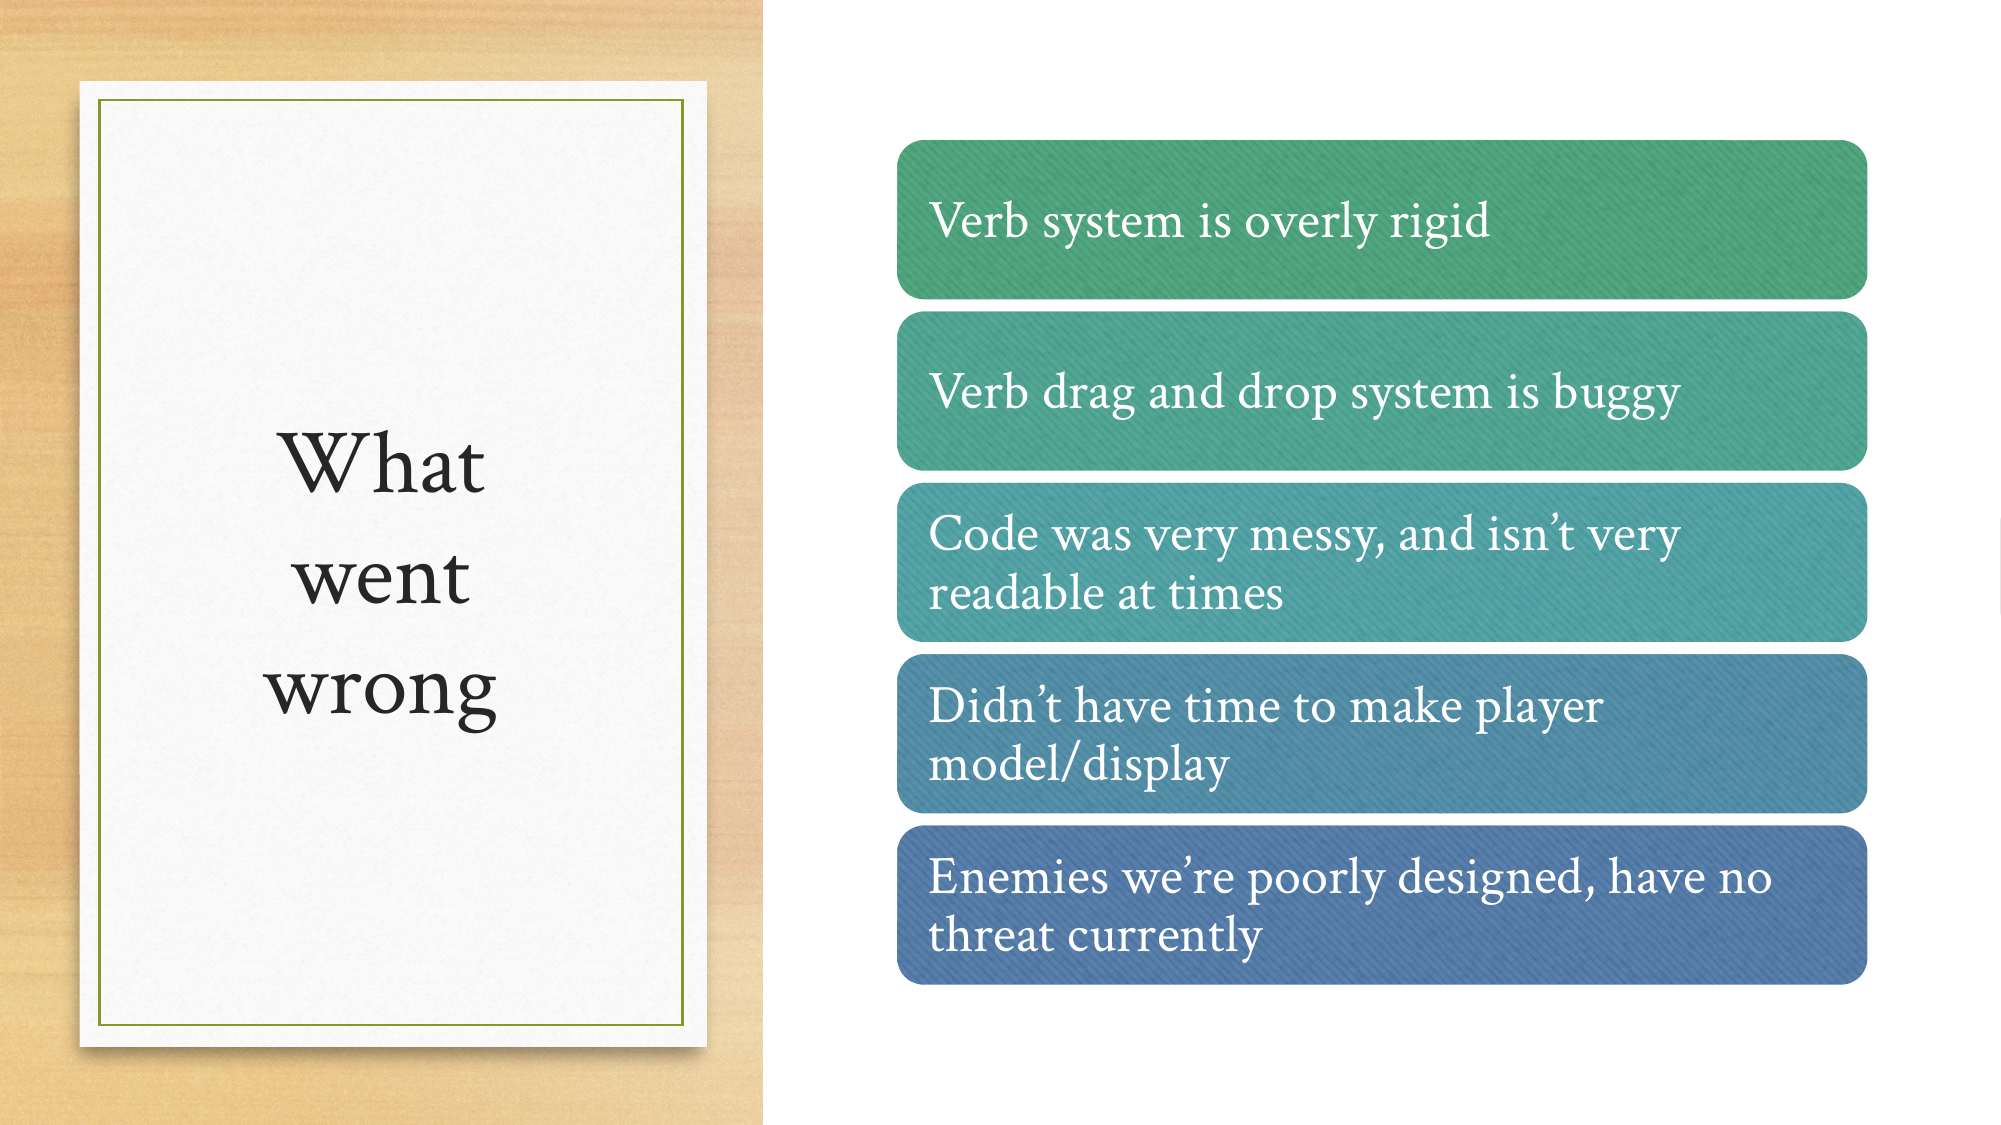

Verb system is overly rigid
Verb drag and drop system is buggy
Code was very messy, and isn’t very readable at times
Didn’t have time to make player model/display
Enemies we’re poorly designed, have no threat currently
# What went wrong